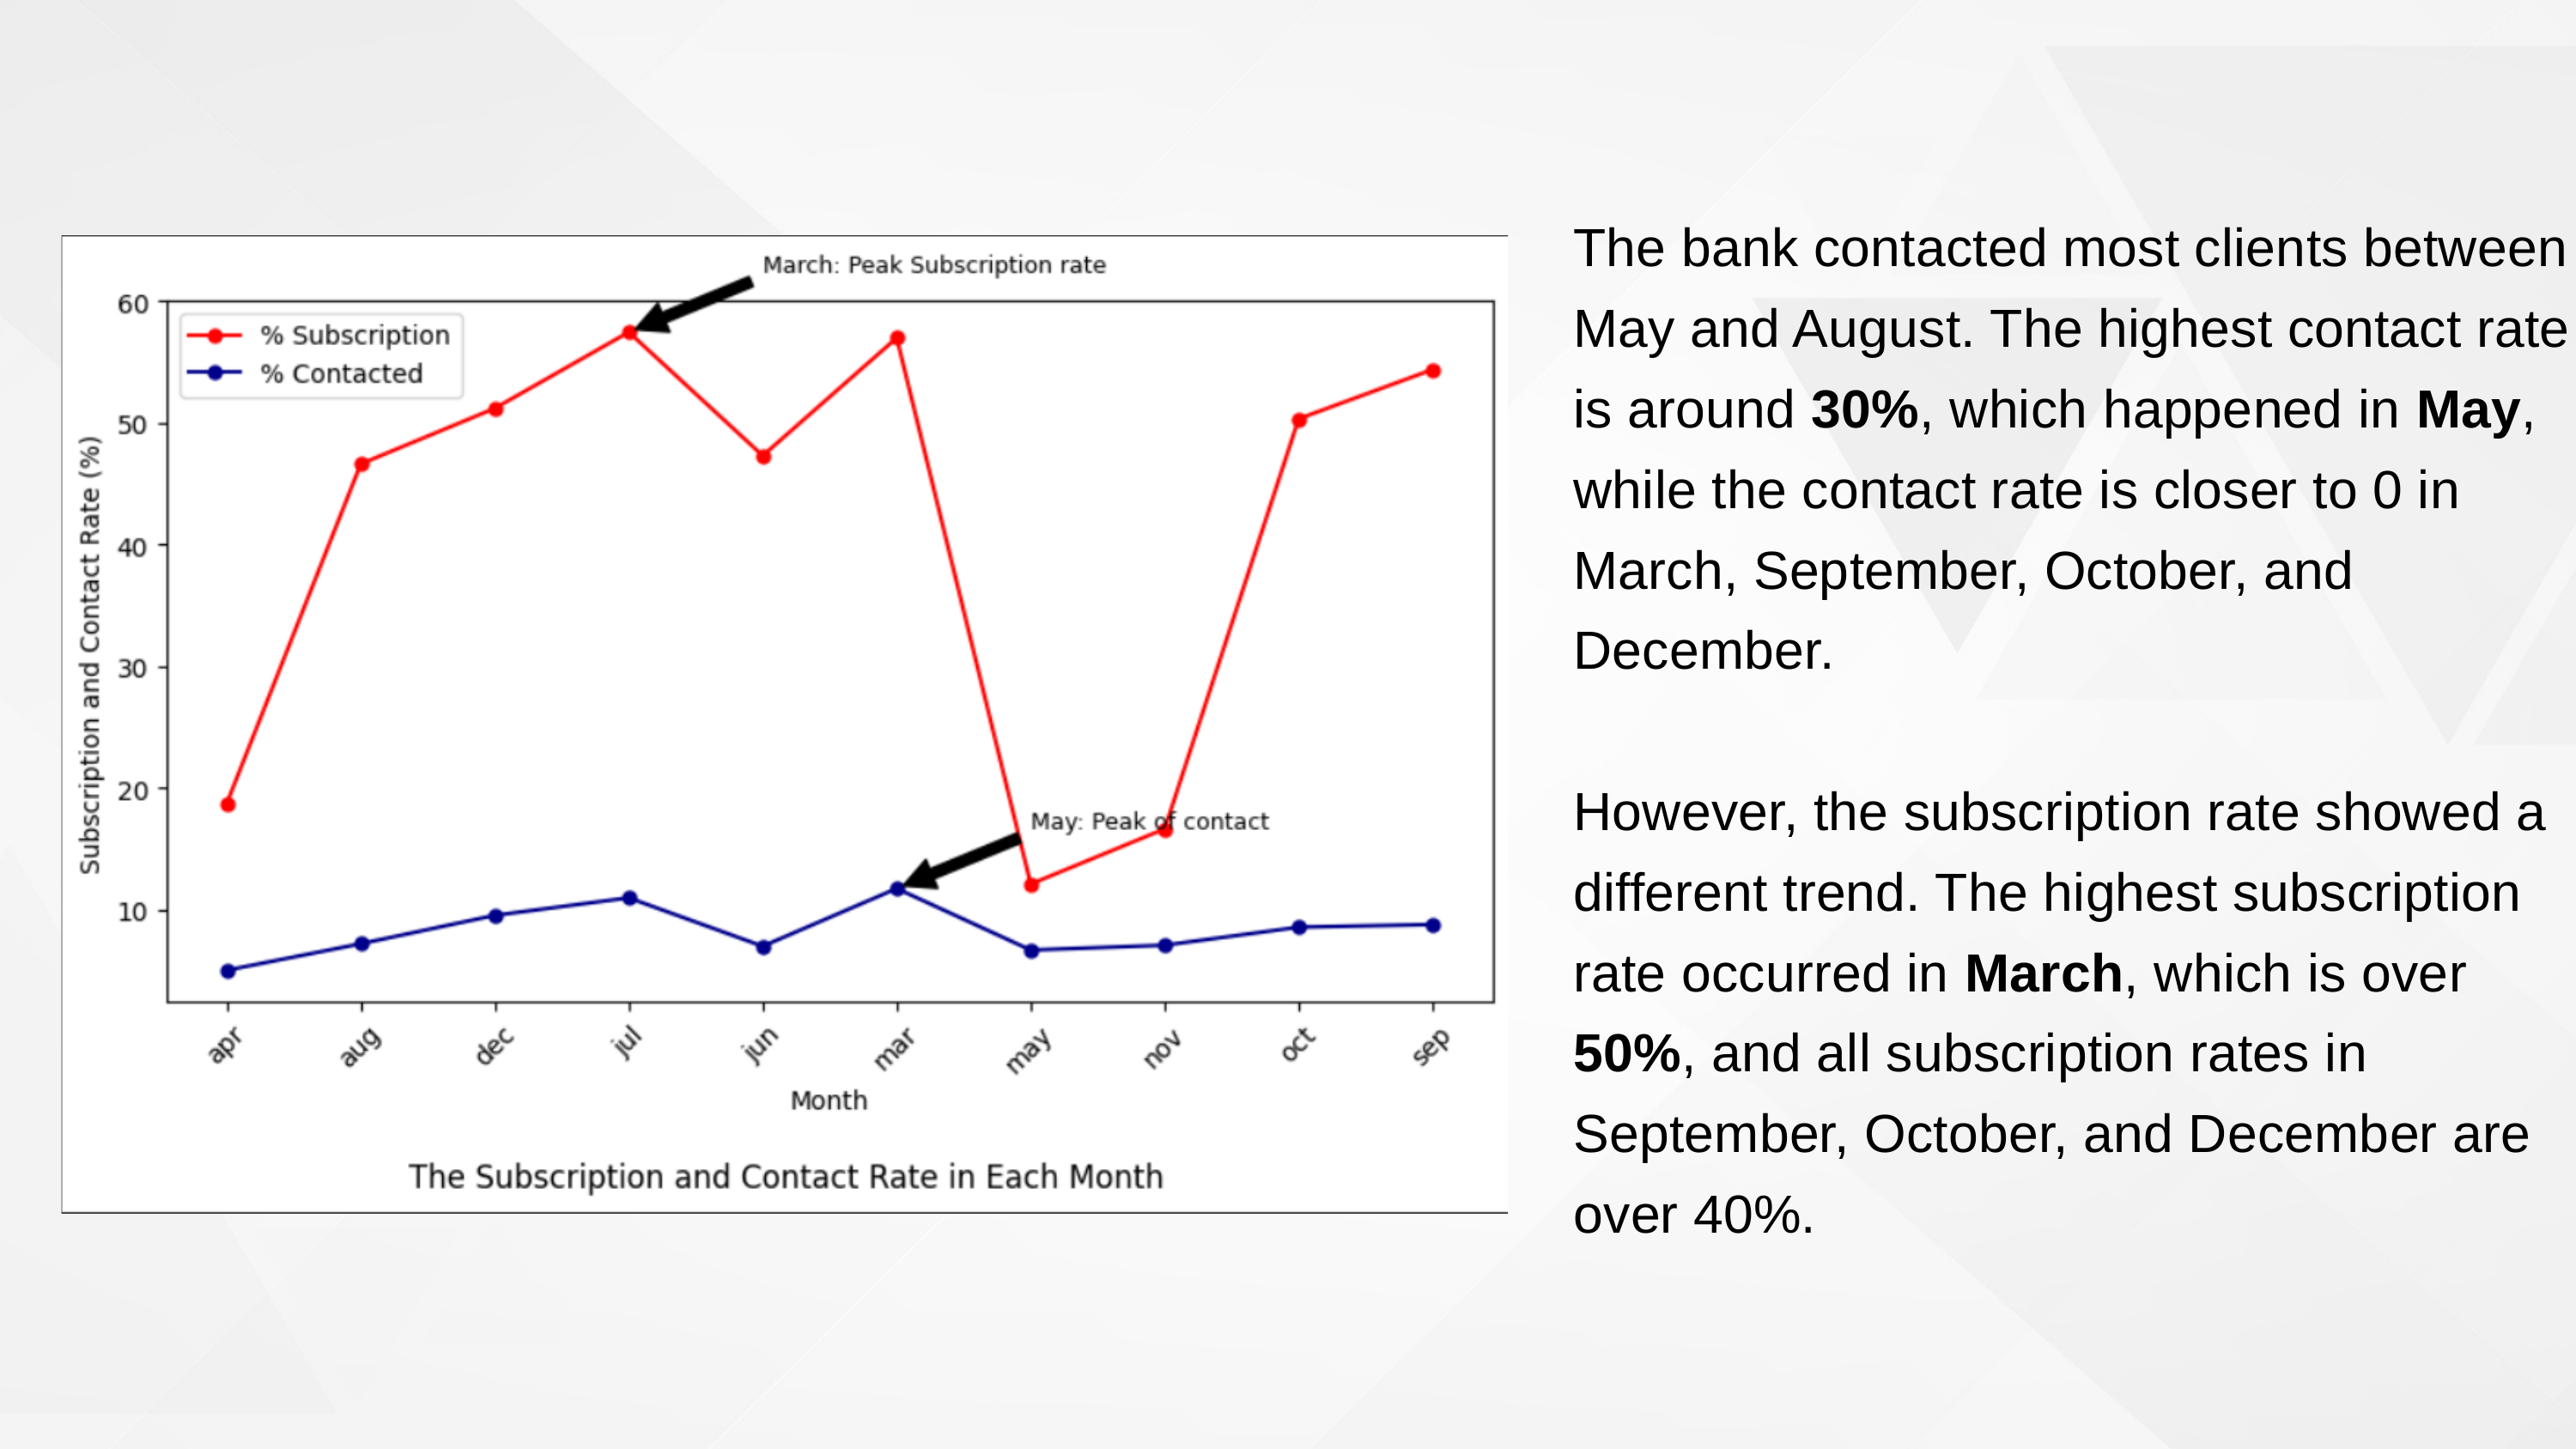

The bank contacted most clients between May and August. The highest contact rate is around 30%, which happened in May, while the contact rate is closer to 0 in March, September, October, and December.

However, the subscription rate showed a different trend. The highest subscription rate occurred in March, which is over 50%, and all subscription rates in September, October, and December are over 40%.